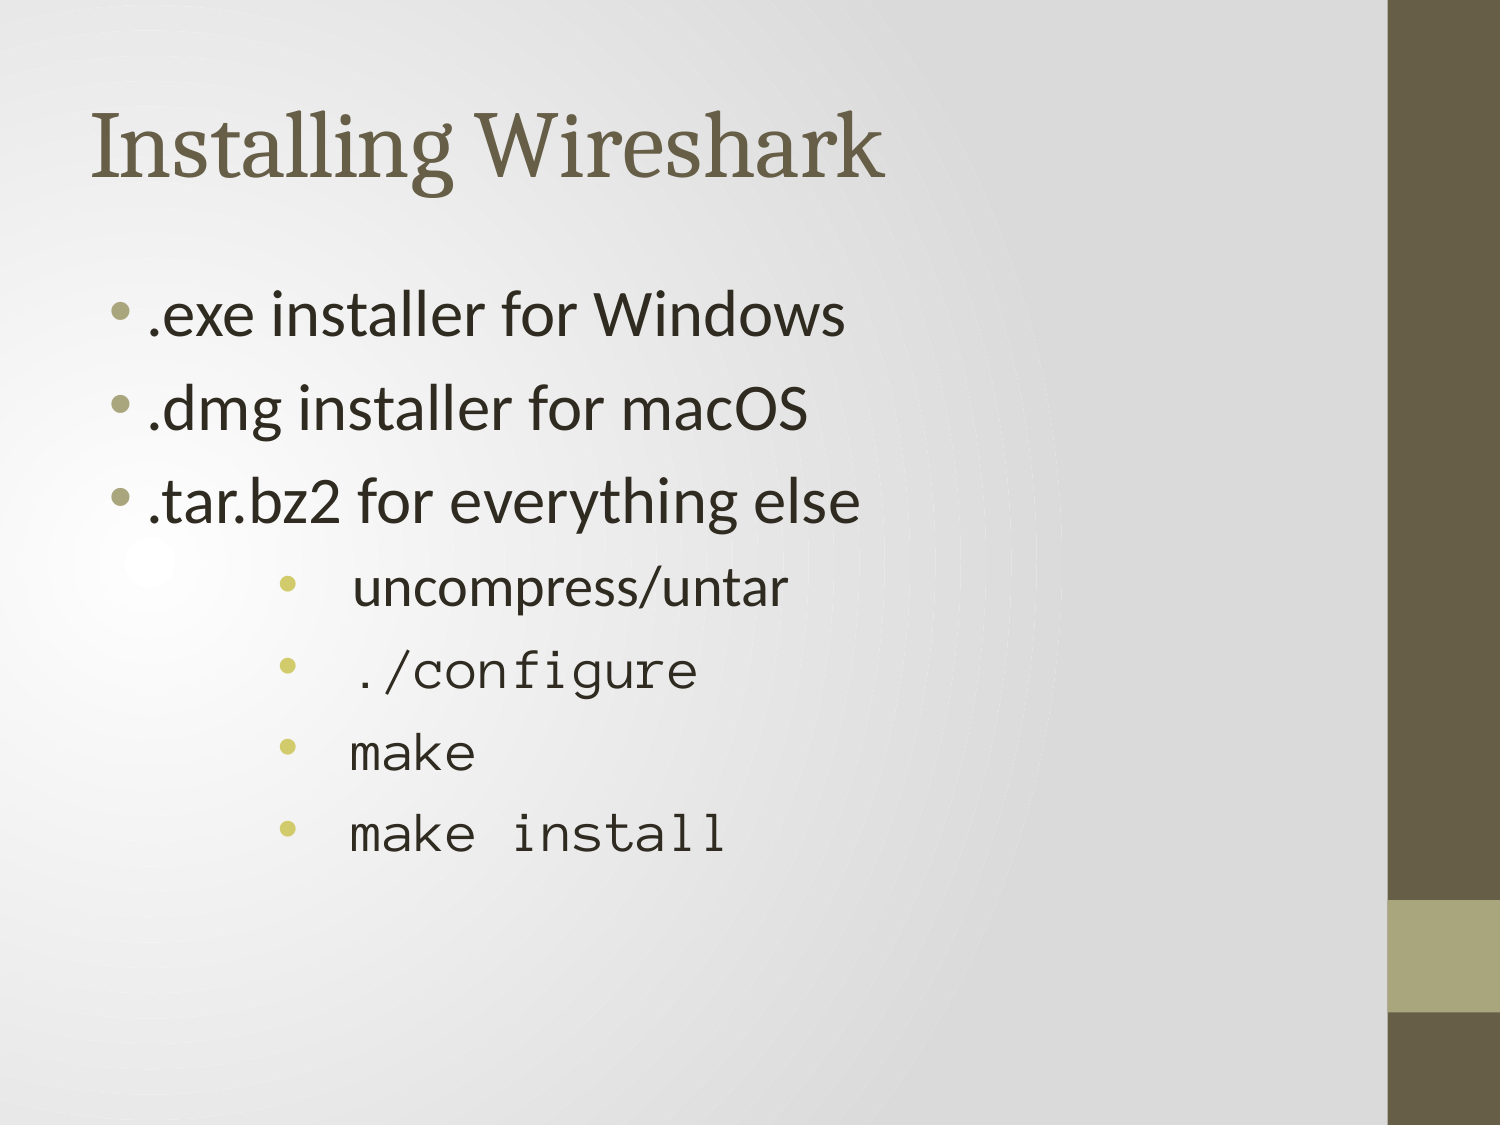

# Installing Wireshark
.exe installer for Windows
.dmg installer for macOS
.tar.bz2 for everything else
uncompress/untar
./configure
make
make install